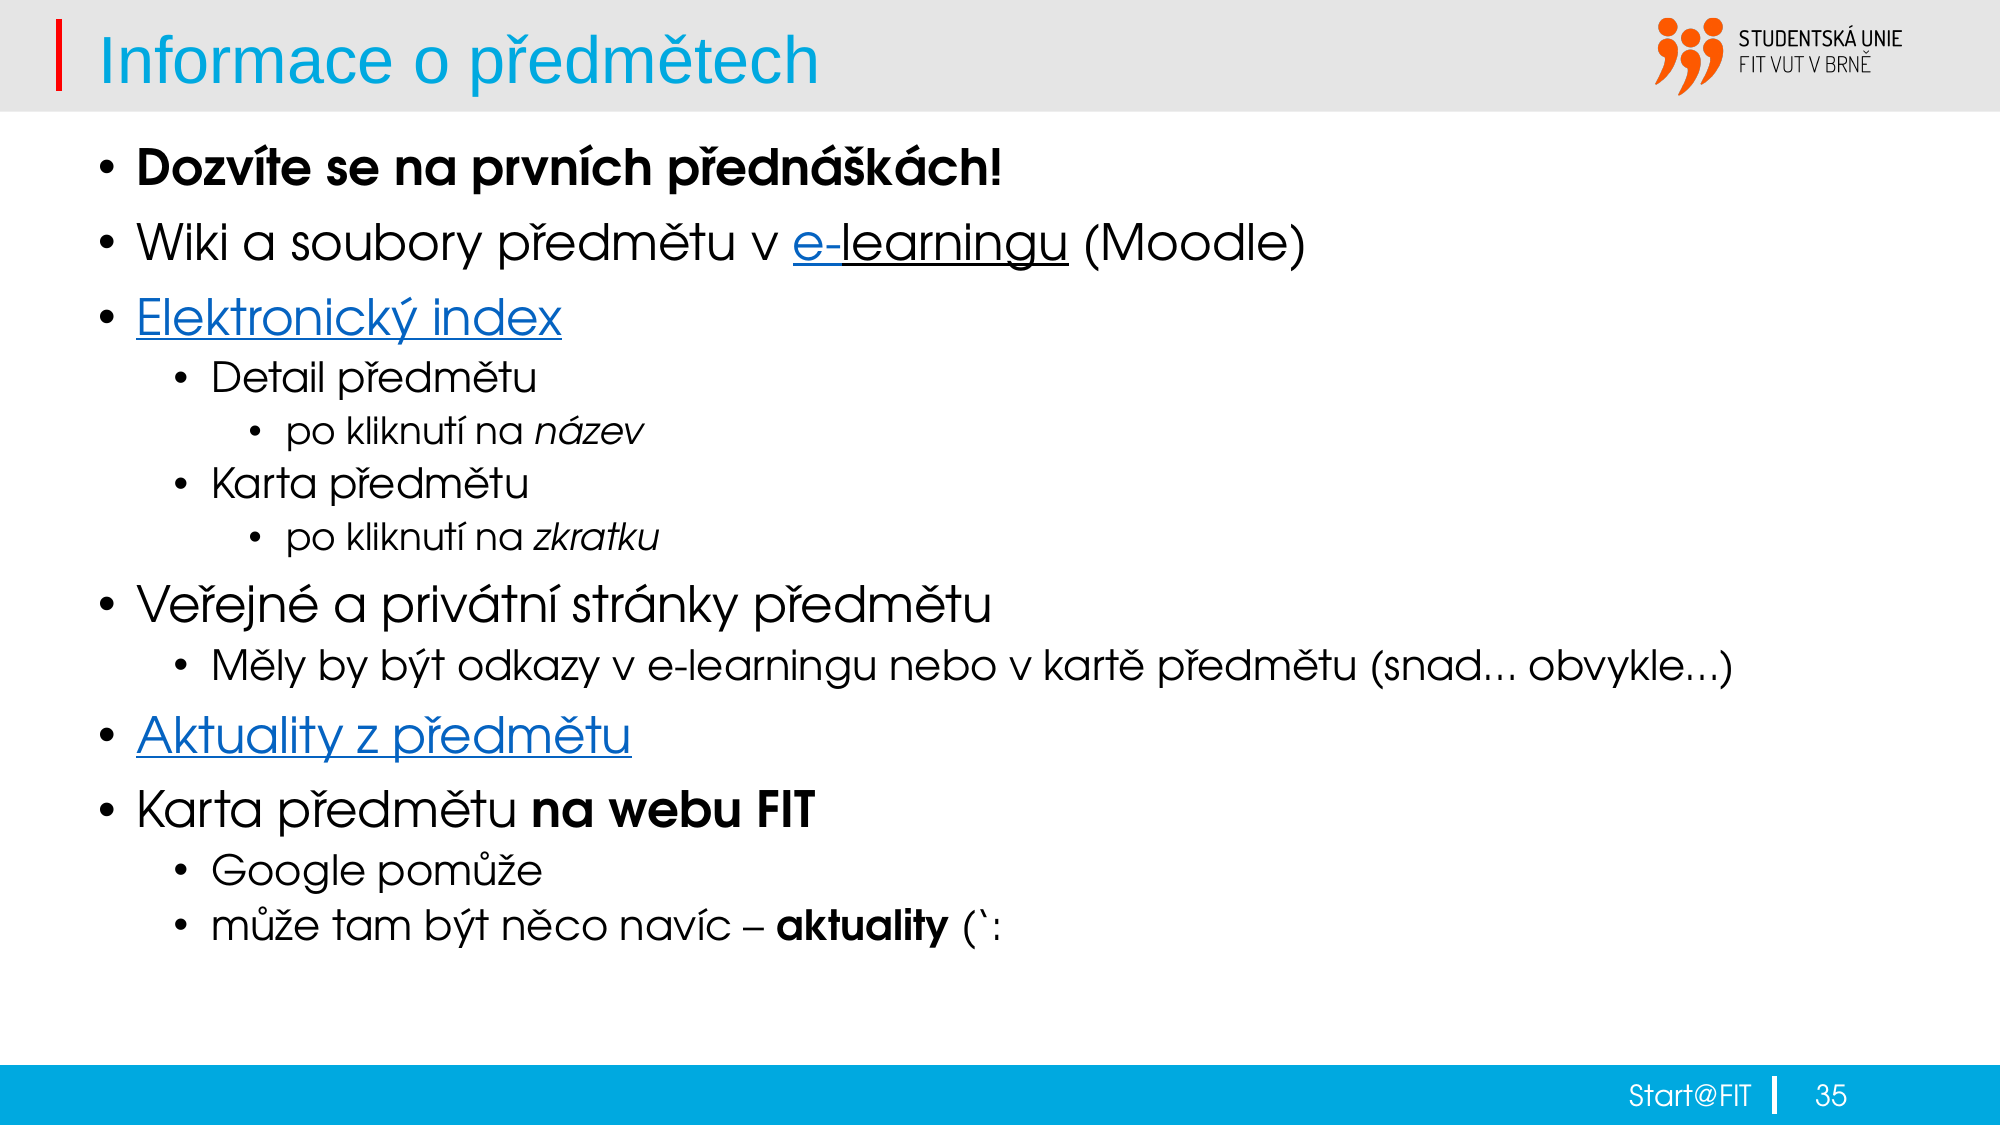

# Informace o předmětech
Dozvíte se na prvních přednáškách!
Wiki a soubory předmětu v e-learningu (Moodle)
Elektronický index
Detail předmětu
po kliknutí na název
Karta předmětu
po kliknutí na zkratku
Veřejné a privátní stránky předmětu
Měly by být odkazy v e-learningu nebo v kartě předmětu (snad… obvykle…)
Aktuality z předmětu
Karta předmětu na webu FIT
Google pomůže
může tam být něco navíc – aktuality (‘:
Start@FIT
35